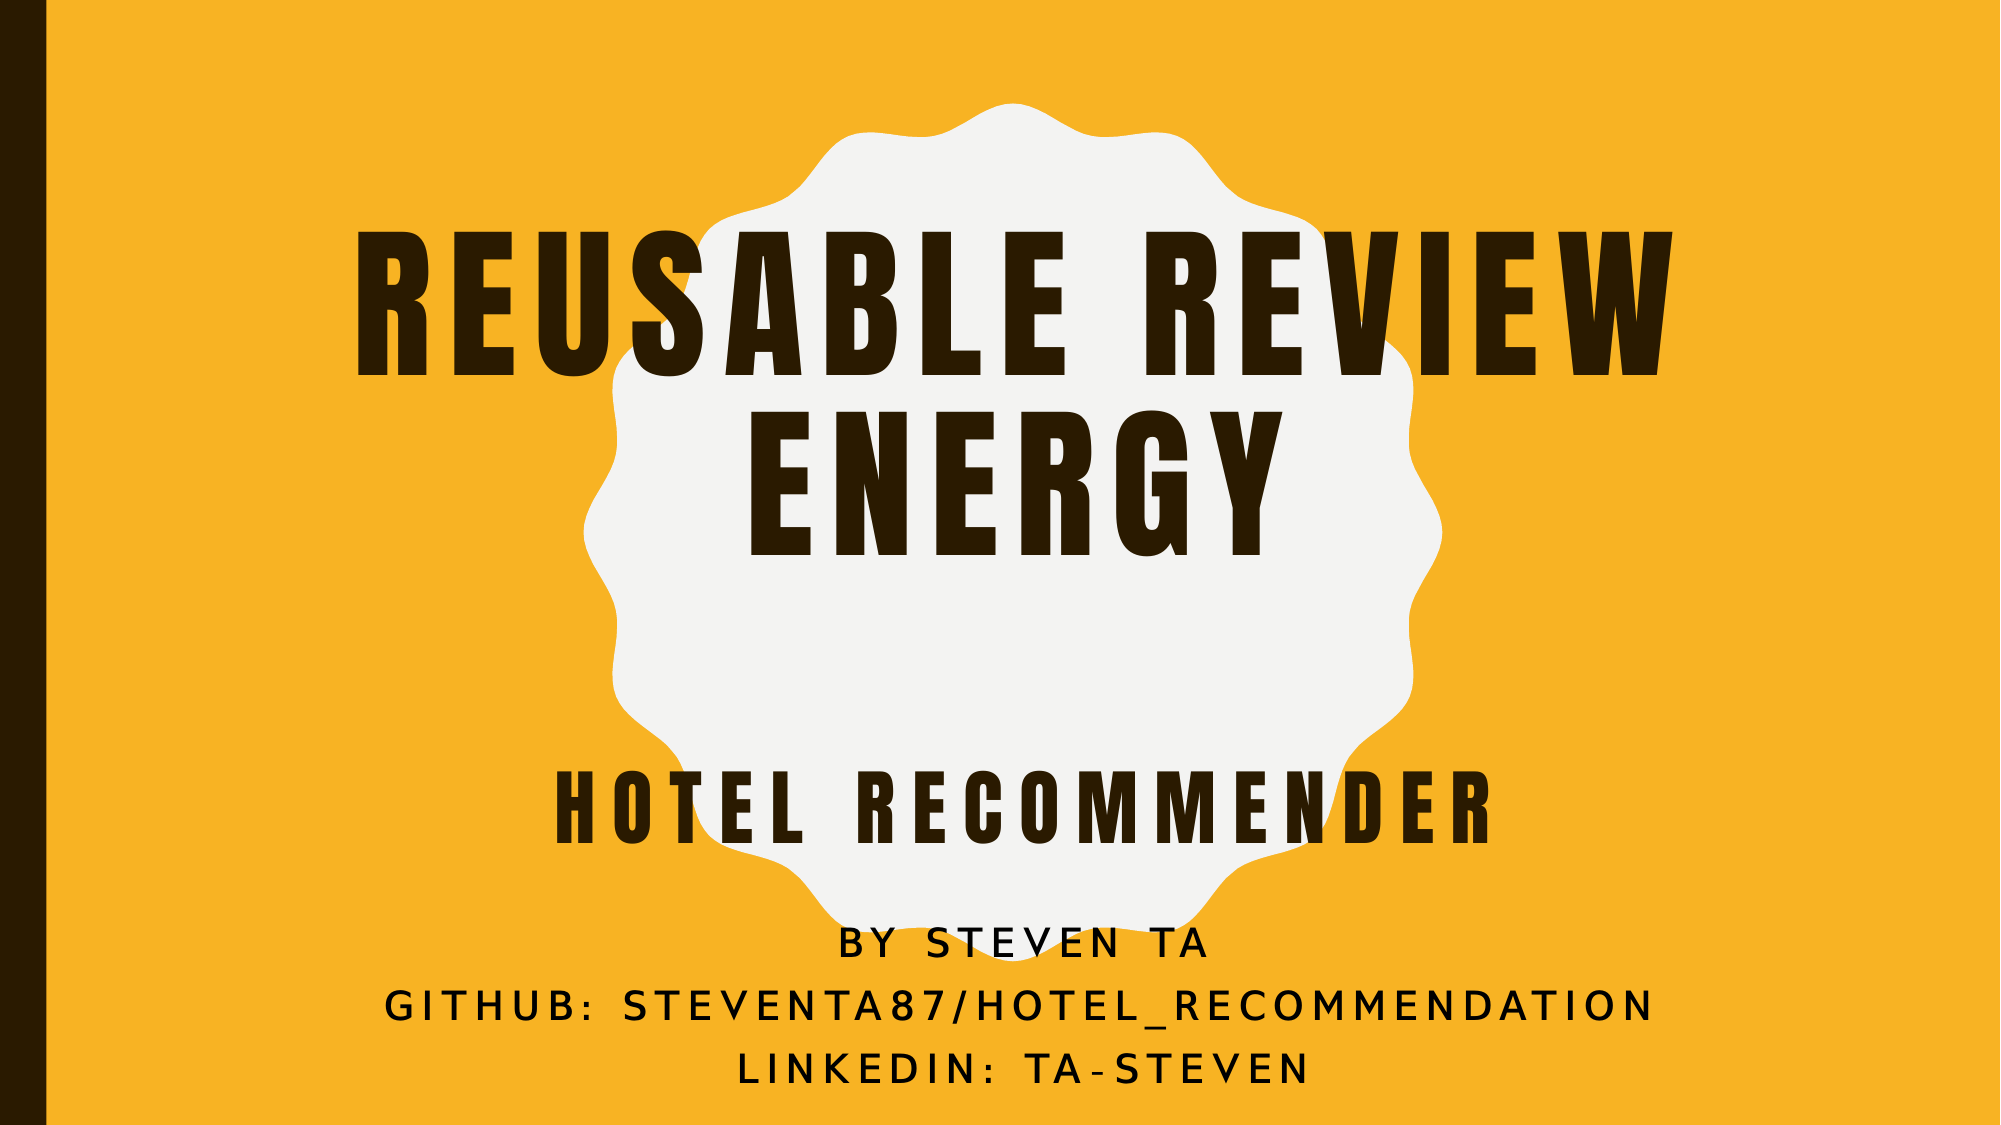

# Reusable Review Energy Hotel Recommender
By Steven Ta
Github: steventa87/Hotel_Recommendation
Linkedin: ta-steven